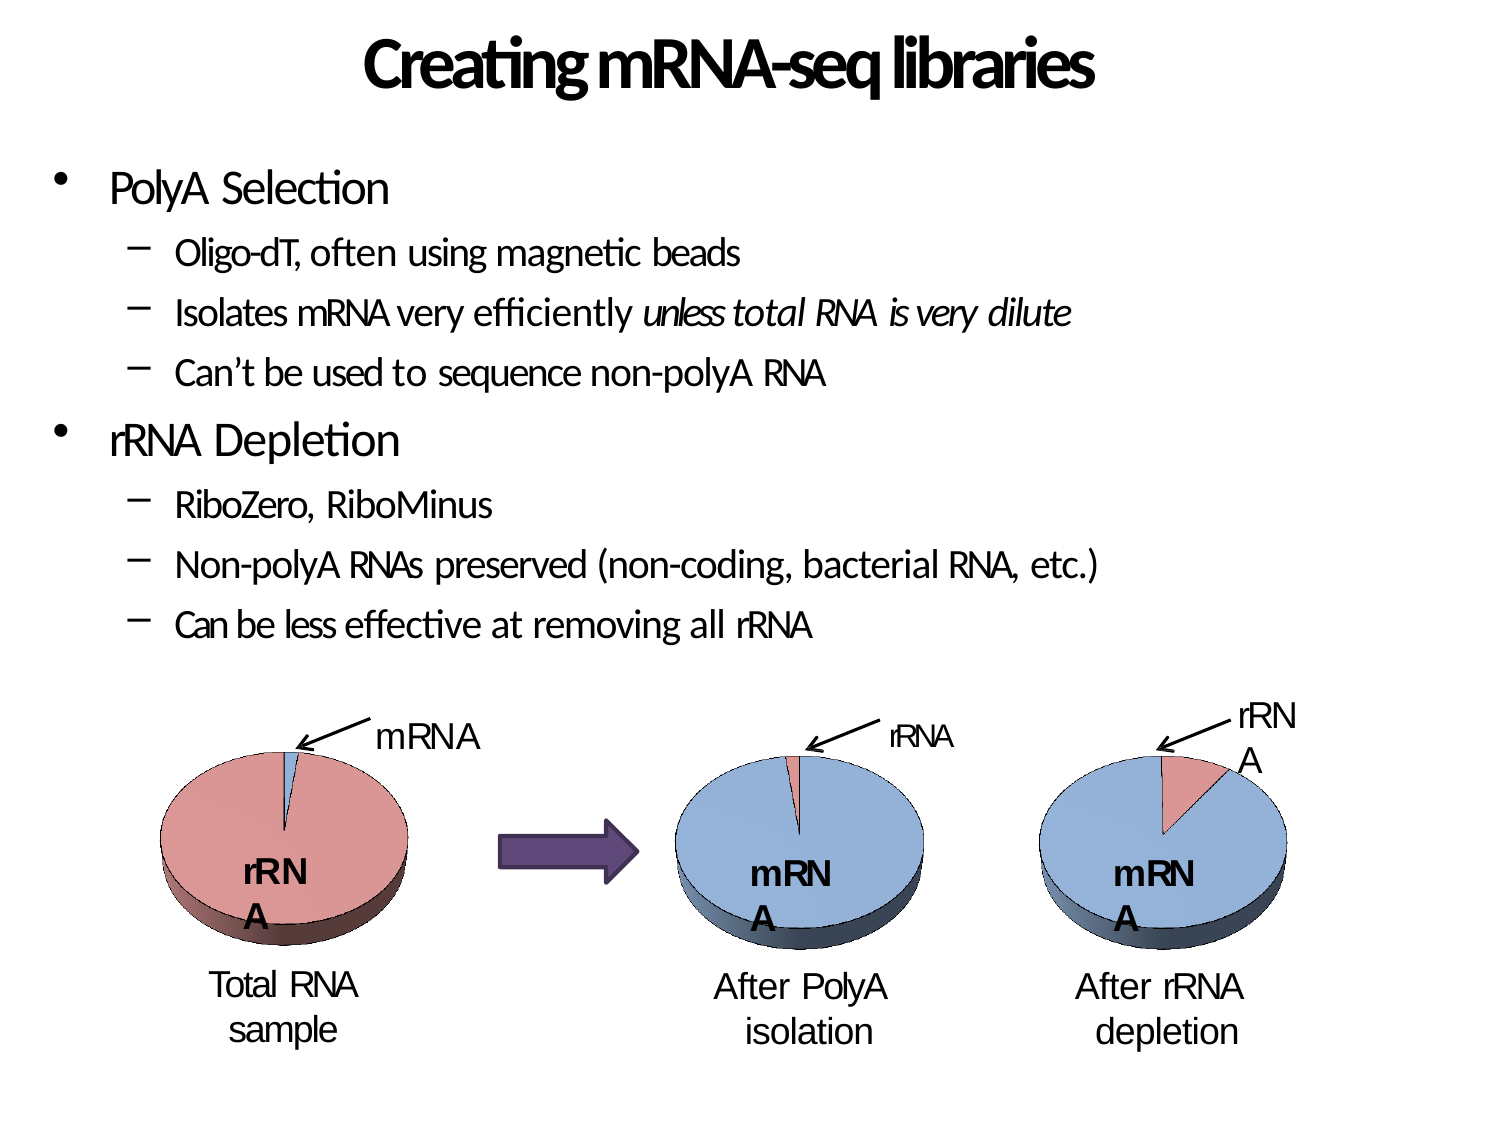

Creating mRNA-seq libraries
PolyA Selection
Oligo-dT, often using magnetic beads
Isolates mRNA very efficiently unless total RNA  is very dilute
Can’t be used to sequence non-polyA RNA
rRNA Depletion
RiboZero, RiboMinus
Non-polyA RNAs  preserved (non-coding, bacterial RNA, etc.)
Can be less effective at removing all rRNA
rRNA
mRNA	rRNA

rRNA
mRNA
mRNA
Total RNA
sample
After PolyA  isolation
After rRNA  depletion